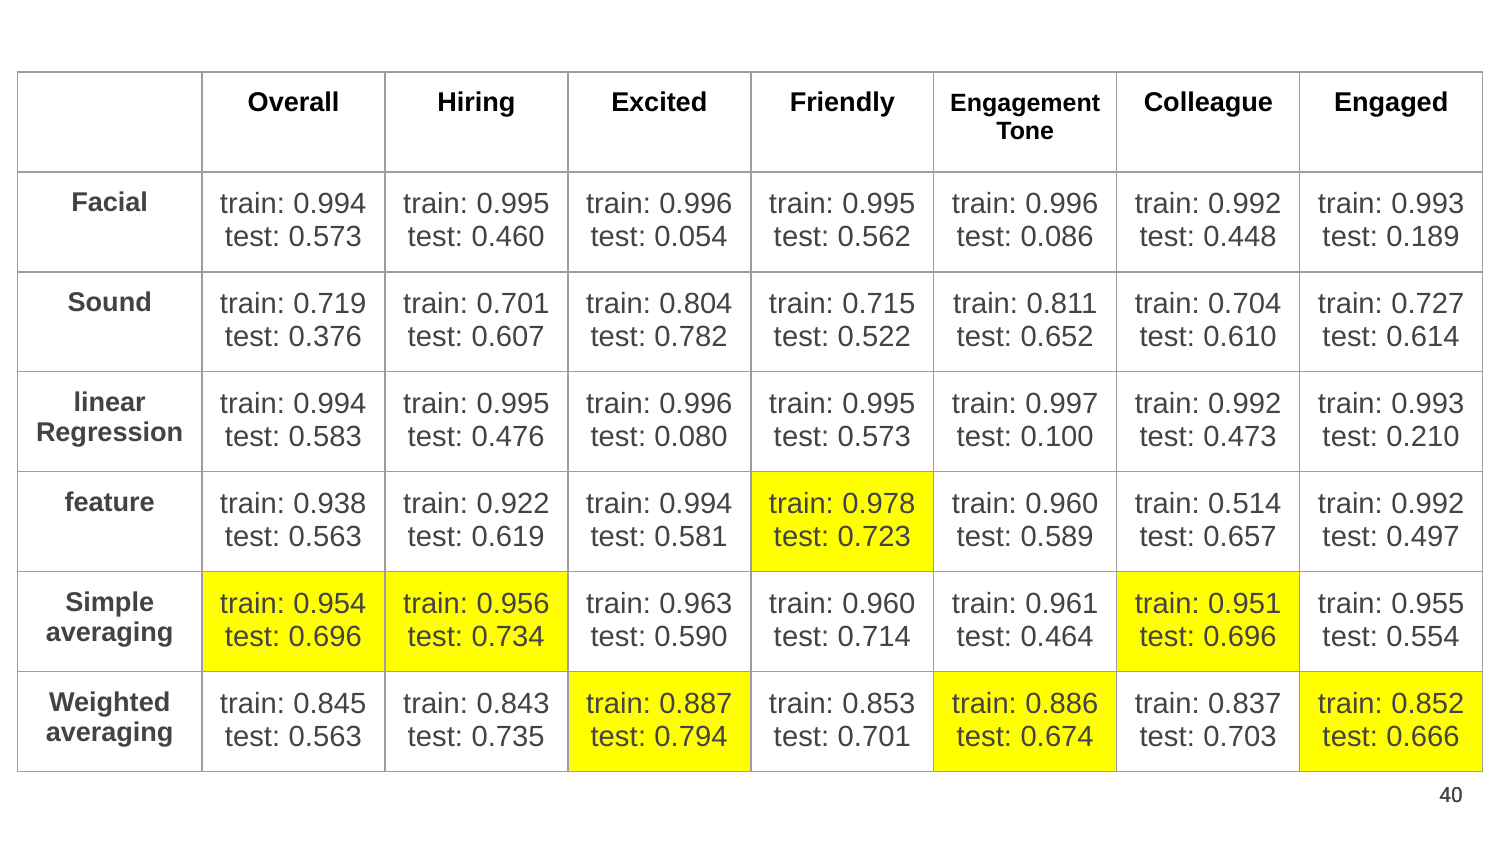

|  | Overall | Hiring | Excited | Friendly | Engagement Tone | Colleague | Engaged |
| --- | --- | --- | --- | --- | --- | --- | --- |
| Facial | train: 0.994 test: 0.573 | train: 0.995 test: 0.460 | train: 0.996 test: 0.054 | train: 0.995 test: 0.562 | train: 0.996 test: 0.086 | train: 0.992 test: 0.448 | train: 0.993 test: 0.189 |
| Sound | train: 0.719 test: 0.376 | train: 0.701 test: 0.607 | train: 0.804 test: 0.782 | train: 0.715 test: 0.522 | train: 0.811 test: 0.652 | train: 0.704 test: 0.610 | train: 0.727 test: 0.614 |
| linear Regression | train: 0.994 test: 0.583 | train: 0.995 test: 0.476 | train: 0.996 test: 0.080 | train: 0.995 test: 0.573 | train: 0.997 test: 0.100 | train: 0.992 test: 0.473 | train: 0.993 test: 0.210 |
| feature | train: 0.938 test: 0.563 | train: 0.922 test: 0.619 | train: 0.994 test: 0.581 | train: 0.978 test: 0.723 | train: 0.960 test: 0.589 | train: 0.514 test: 0.657 | train: 0.992 test: 0.497 |
| Simple averaging | train: 0.954 test: 0.696 | train: 0.956 test: 0.734 | train: 0.963 test: 0.590 | train: 0.960 test: 0.714 | train: 0.961 test: 0.464 | train: 0.951 test: 0.696 | train: 0.955 test: 0.554 |
| Weighted averaging | train: 0.845 test: 0.563 | train: 0.843 test: 0.735 | train: 0.887 test: 0.794 | train: 0.853 test: 0.701 | train: 0.886 test: 0.674 | train: 0.837 test: 0.703 | train: 0.852 test: 0.666 |
40
40